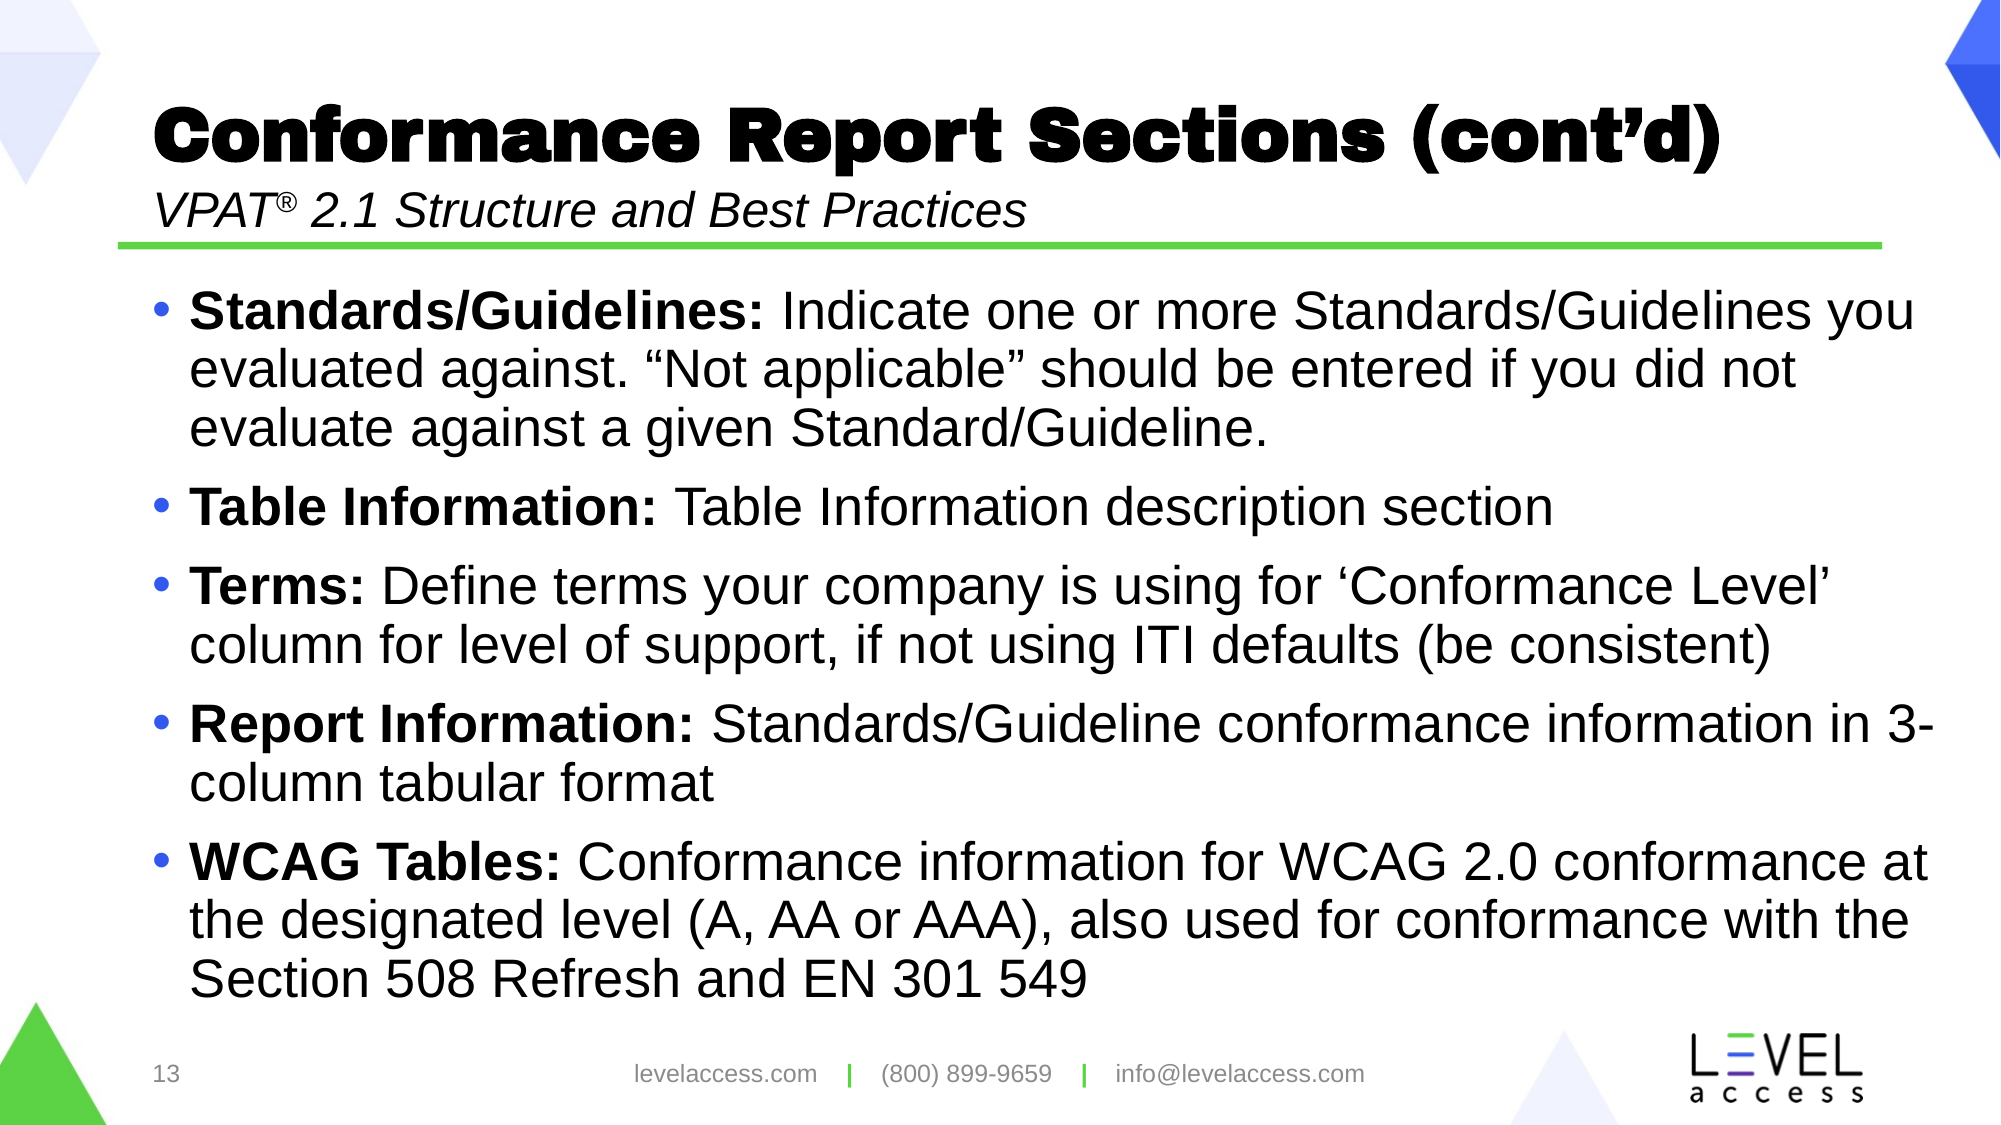

# Conformance Report Sections (cont’d)
VPAT® 2.1 Structure and Best Practices
Standards/Guidelines: Indicate one or more Standards/Guidelines you evaluated against. “Not applicable” should be entered if you did not evaluate against a given Standard/Guideline.
Table Information: Table Information description section
Terms: Define terms your company is using for ‘Conformance Level’ column for level of support, if not using ITI defaults (be consistent)
Report Information: Standards/Guideline conformance information in 3-column tabular format
WCAG Tables: Conformance information for WCAG 2.0 conformance at the designated level (A, AA or AAA), also used for conformance with the Section 508 Refresh and EN 301 549
13